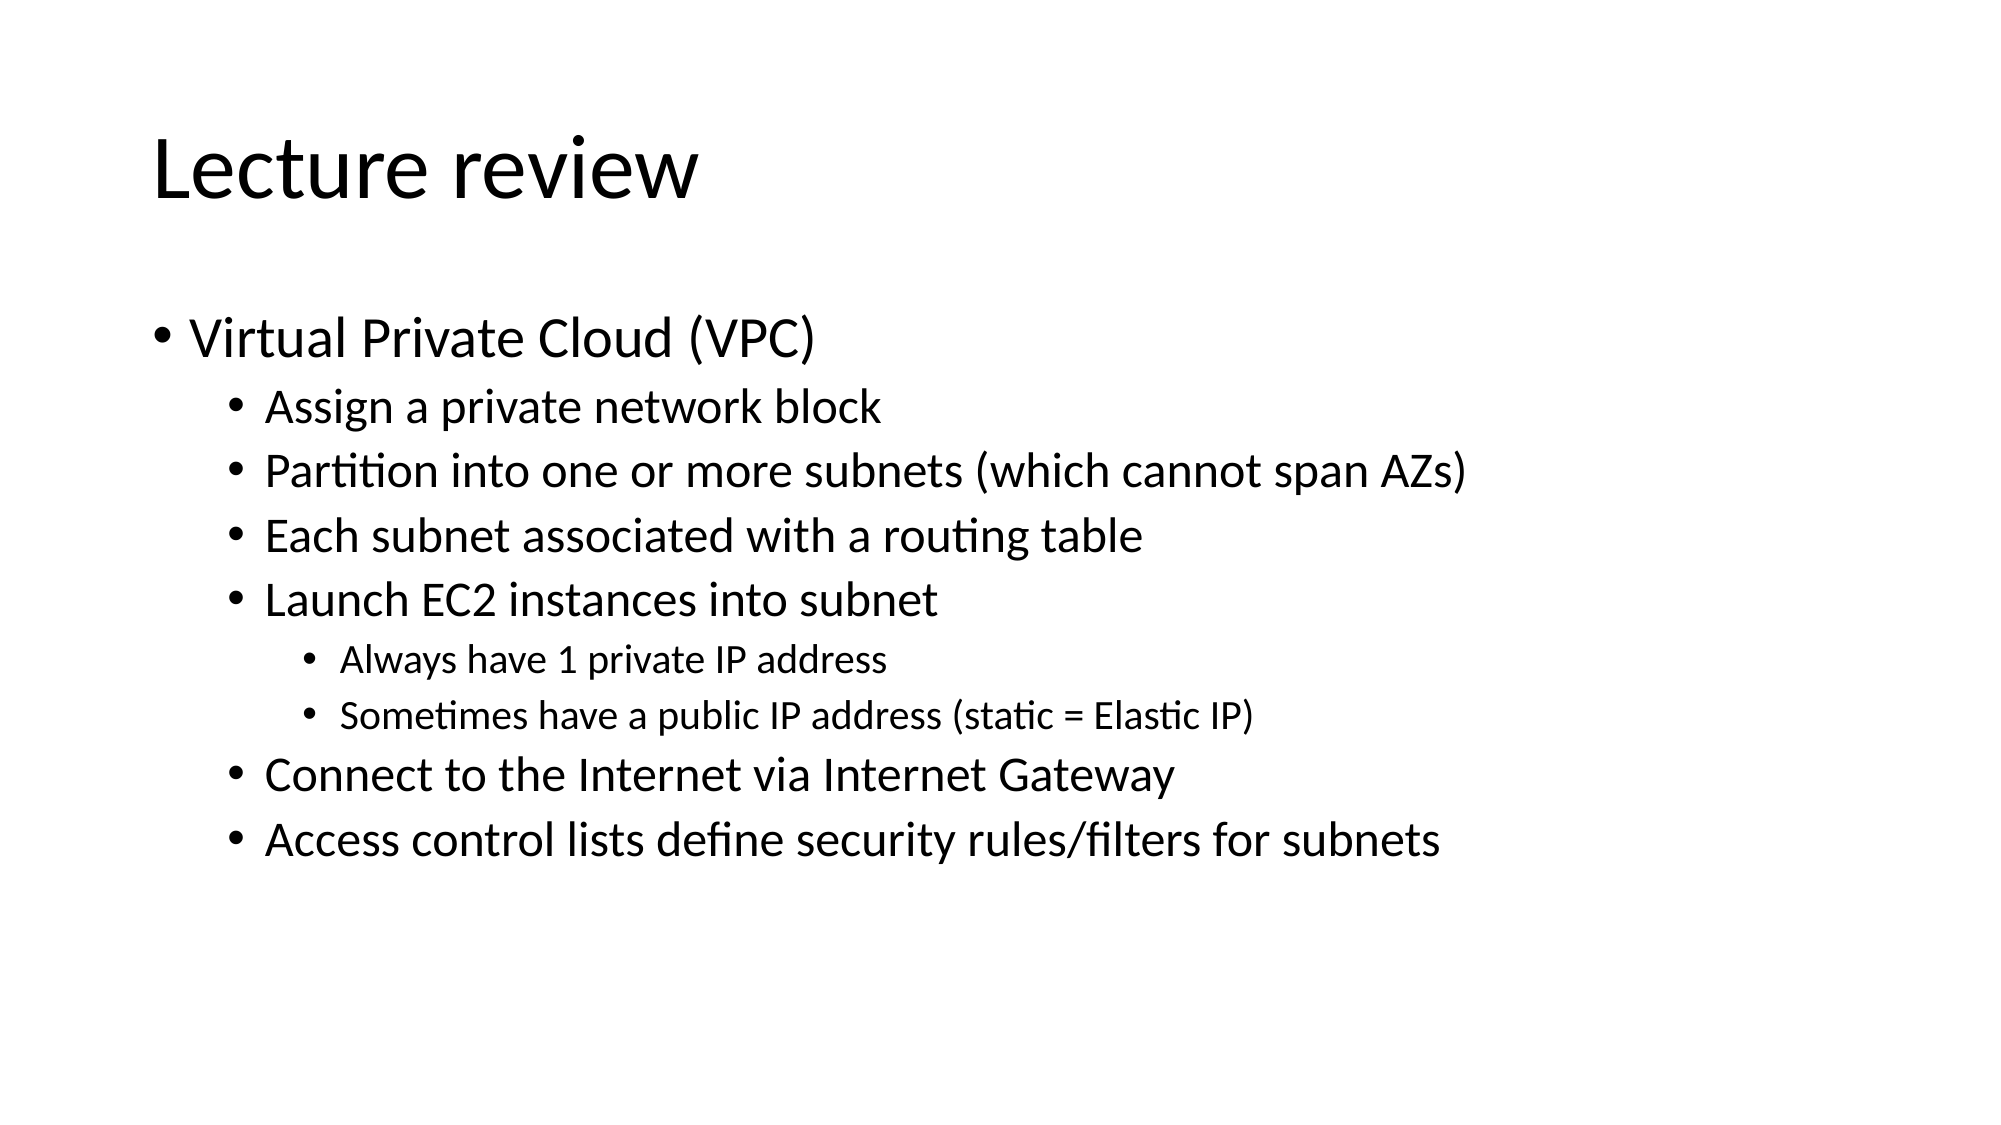

# Lecture review
Virtual Private Cloud (VPC)
Assign a private network block
Partition into one or more subnets (which cannot span AZs)
Each subnet associated with a routing table
Launch EC2 instances into subnet
Always have 1 private IP address
Sometimes have a public IP address (static = Elastic IP)
Connect to the Internet via Internet Gateway
Access control lists define security rules/filters for subnets